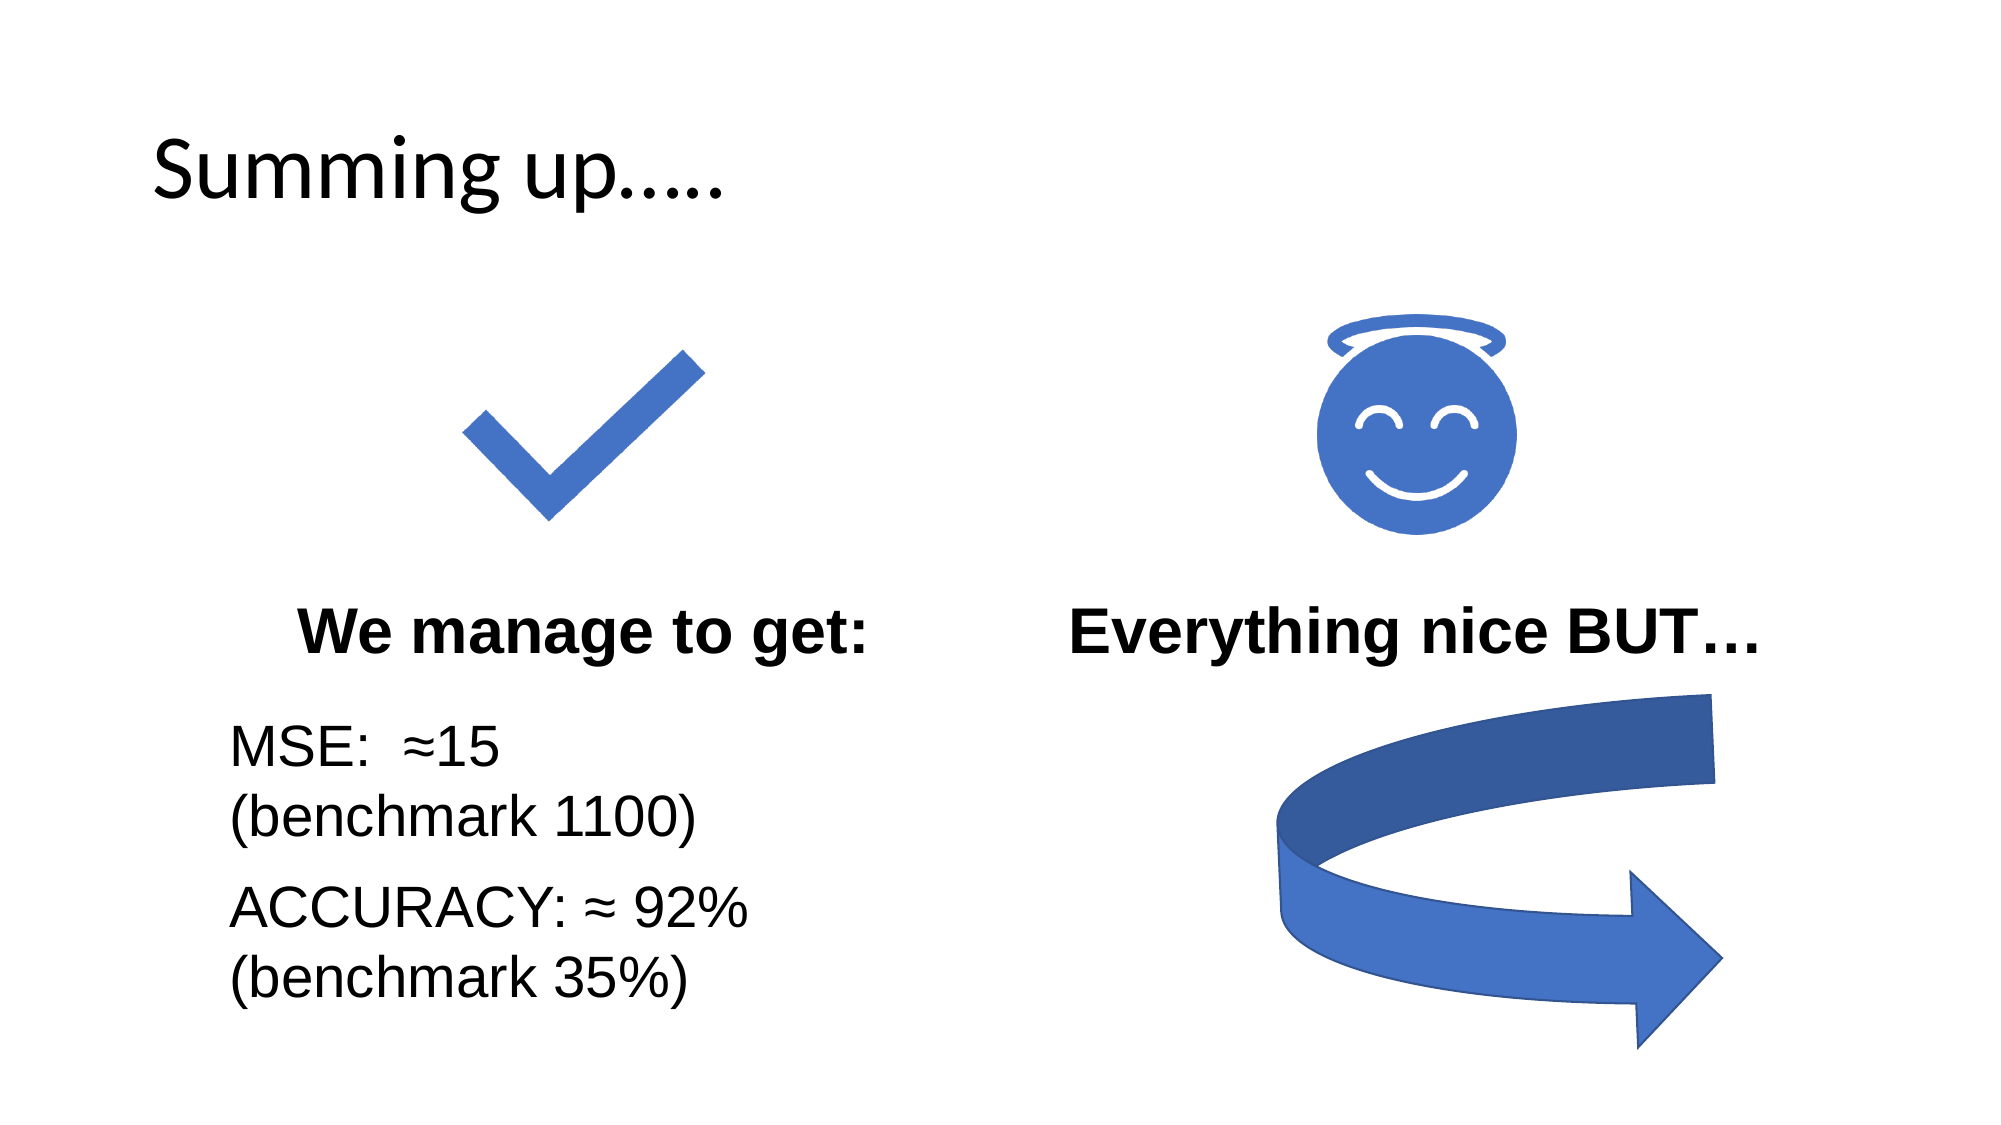

# Summing up…..
We manage to get:
MSE:  ≈15
(benchmark 1100)
ACCURACY: ≈ 92%  (benchmark 35%)
Everything nice BUT…